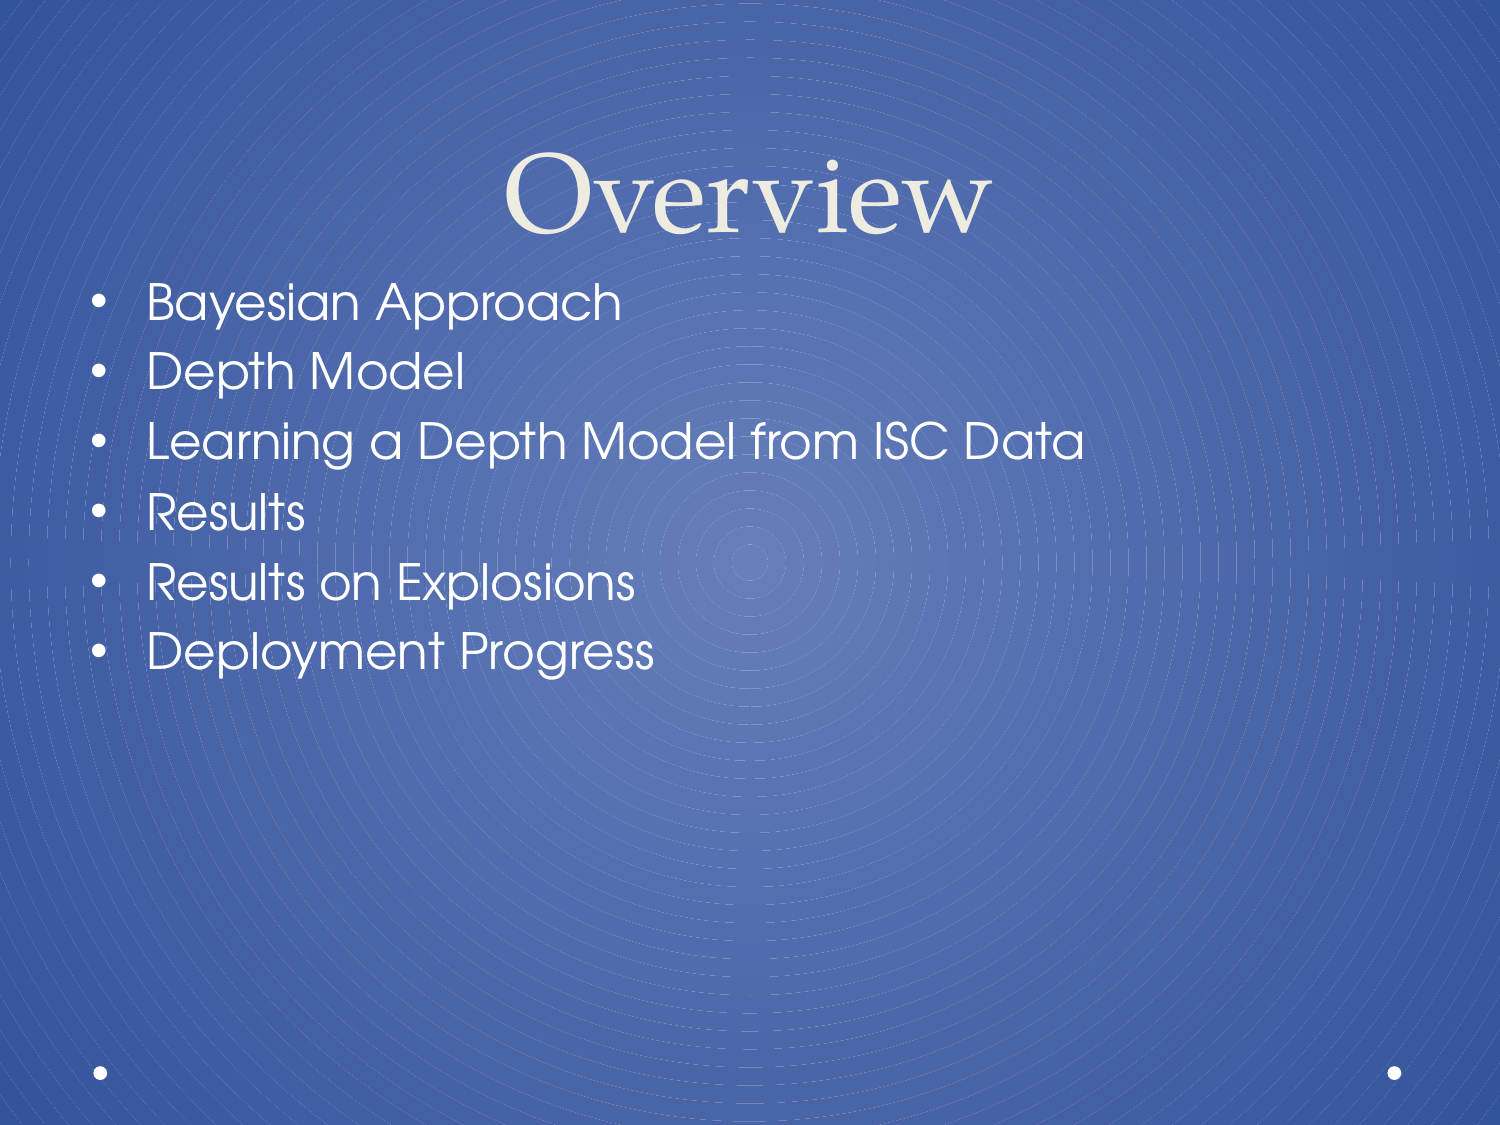

# Overview
Bayesian Approach
Depth Model
Learning a Depth Model from ISC Data
Results
Results on Explosions
Deployment Progress